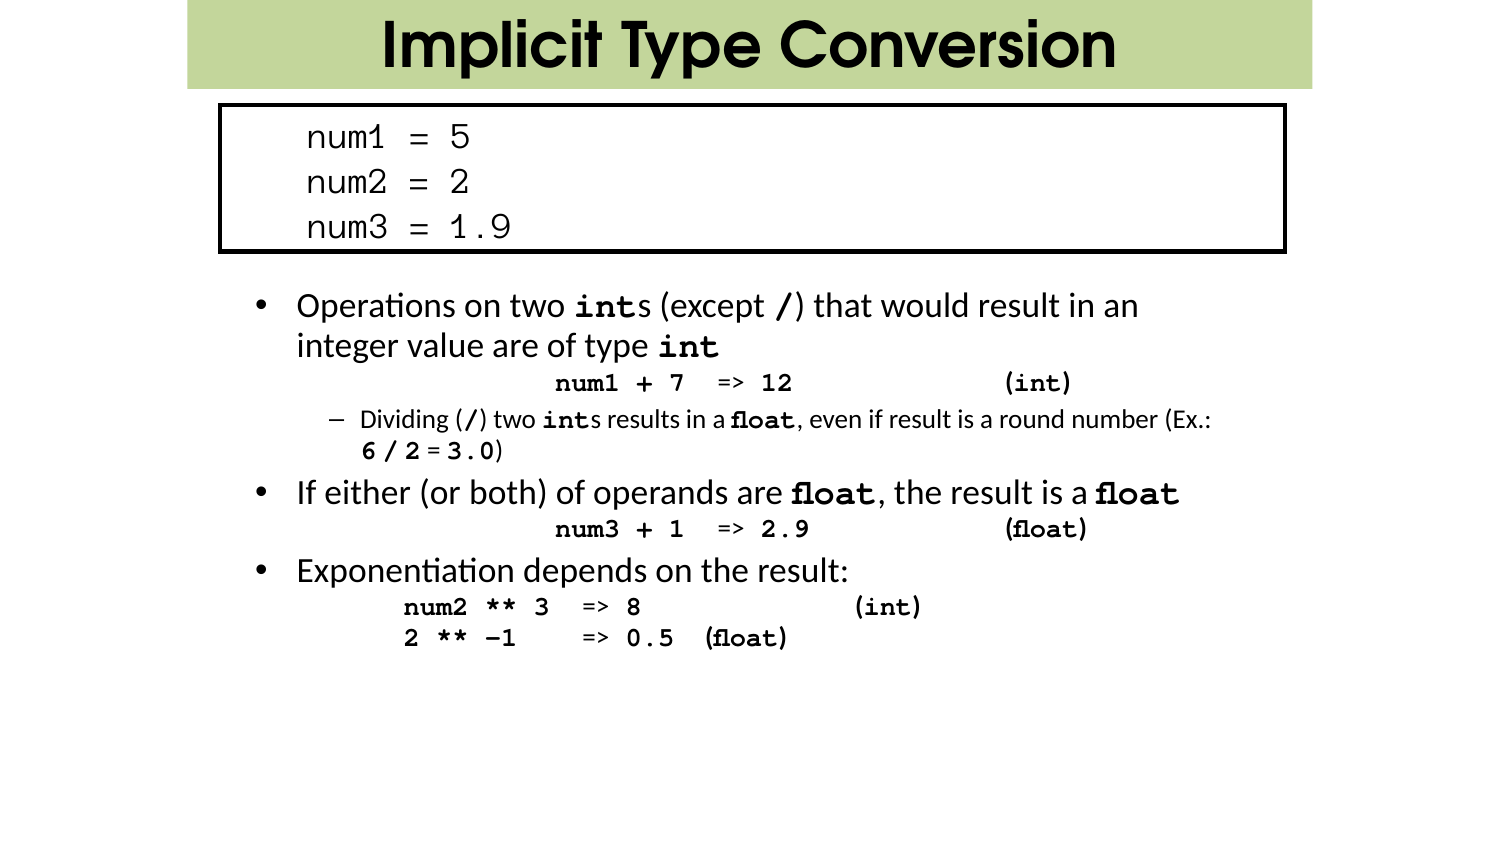

Implicit Type Conversion
    num1 = 5
    num2 = 2
    num3 = 1.9
Operations on two ints (except /) that would result in an integer value are of type int
		num1 + 7  => 12		(int)
Dividing (/) two ints results in a float, even if result is a round number (Ex.: 6 / 2 = 3.0)
If either (or both) of operands are float, the result is a float
		num3 + 1  => 2.9		(float)
Exponentiation depends on the result:
num2 ** 3  => 8		(int)
2 ** -1    => 0.5	(float)